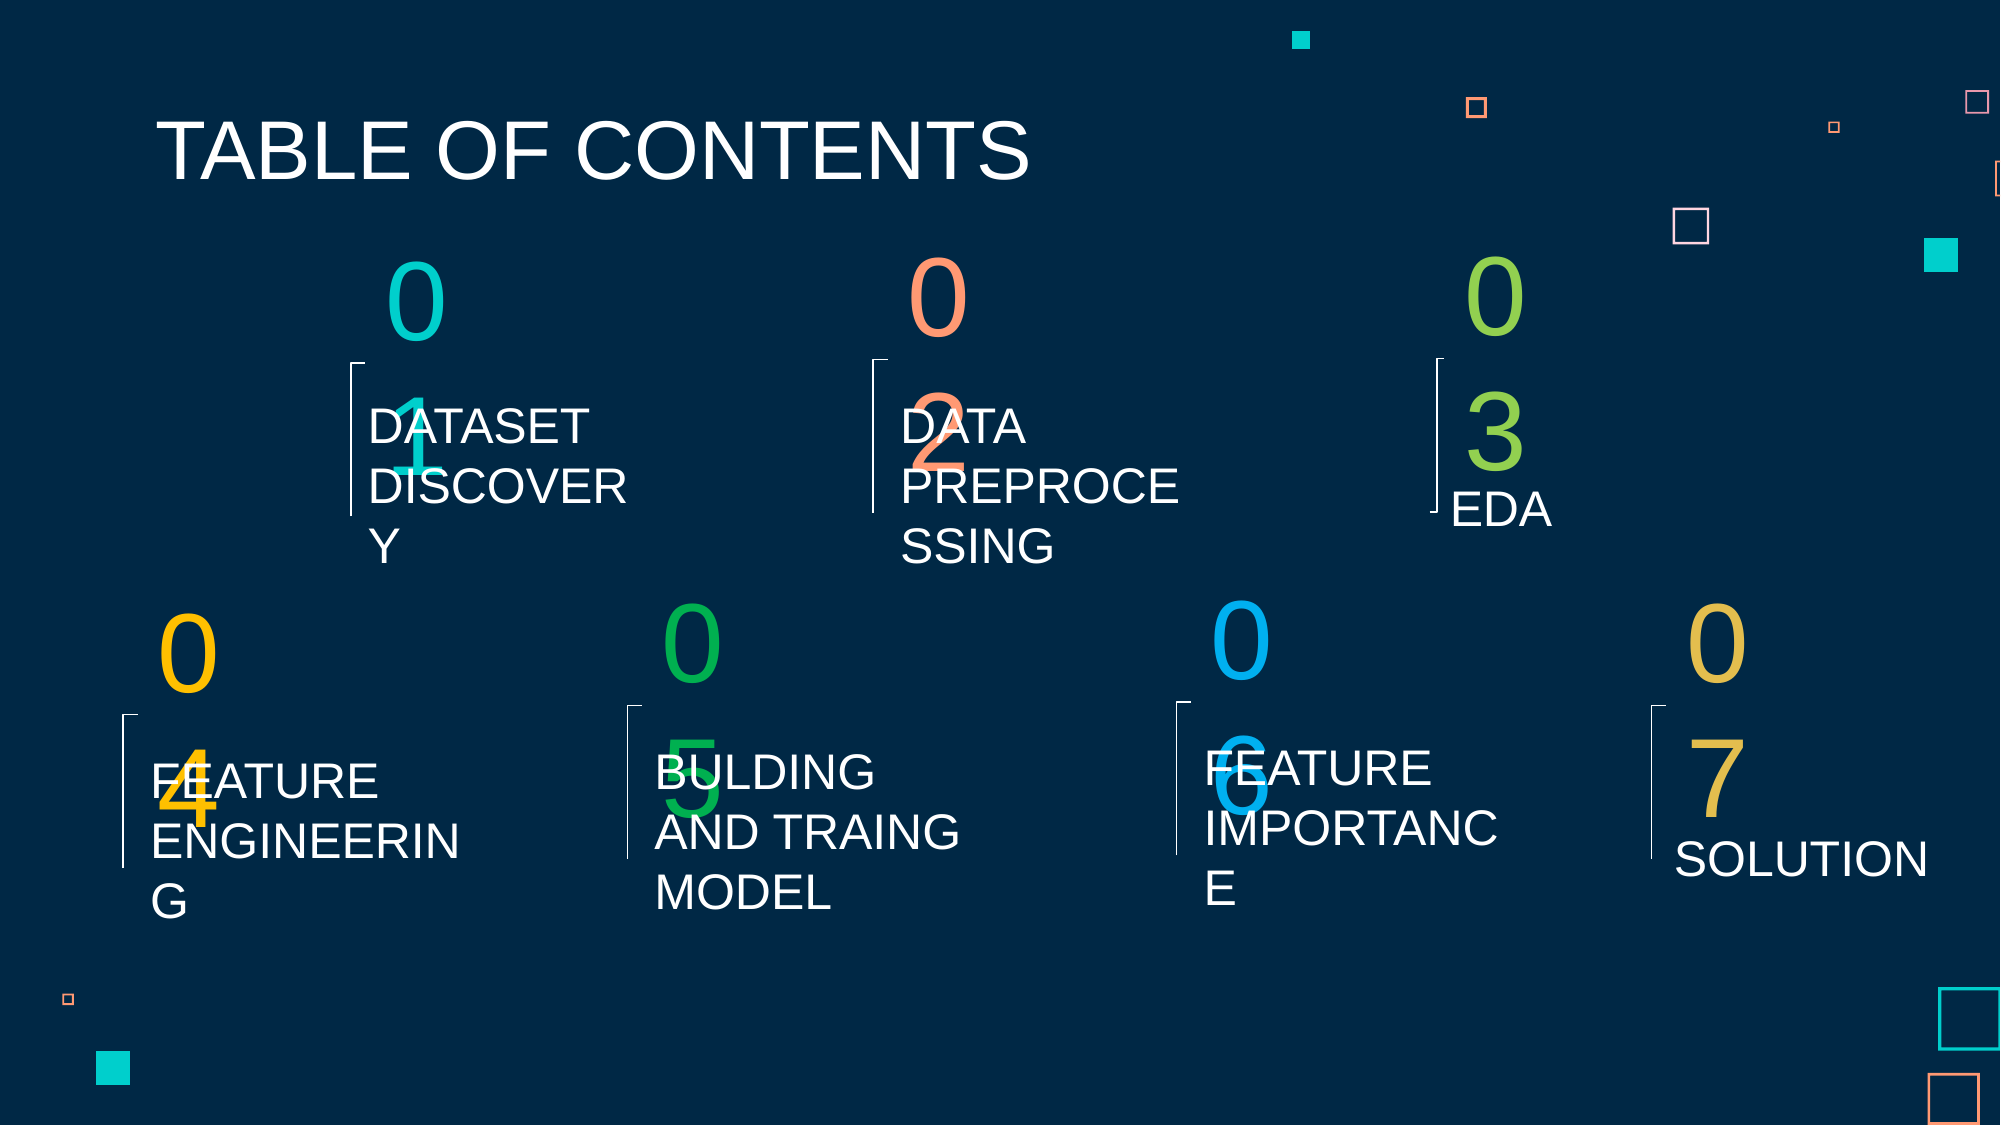

TABLE OF CONTENTS

03
EDA
02
DATA PREPROCESSING

01

# DATASET DISCOVERY

06
FEATURE IMPORTANCE

05
BULDING AND TRAING MODEL

07
SOLUTION

04
FEATURE ENGINEERING